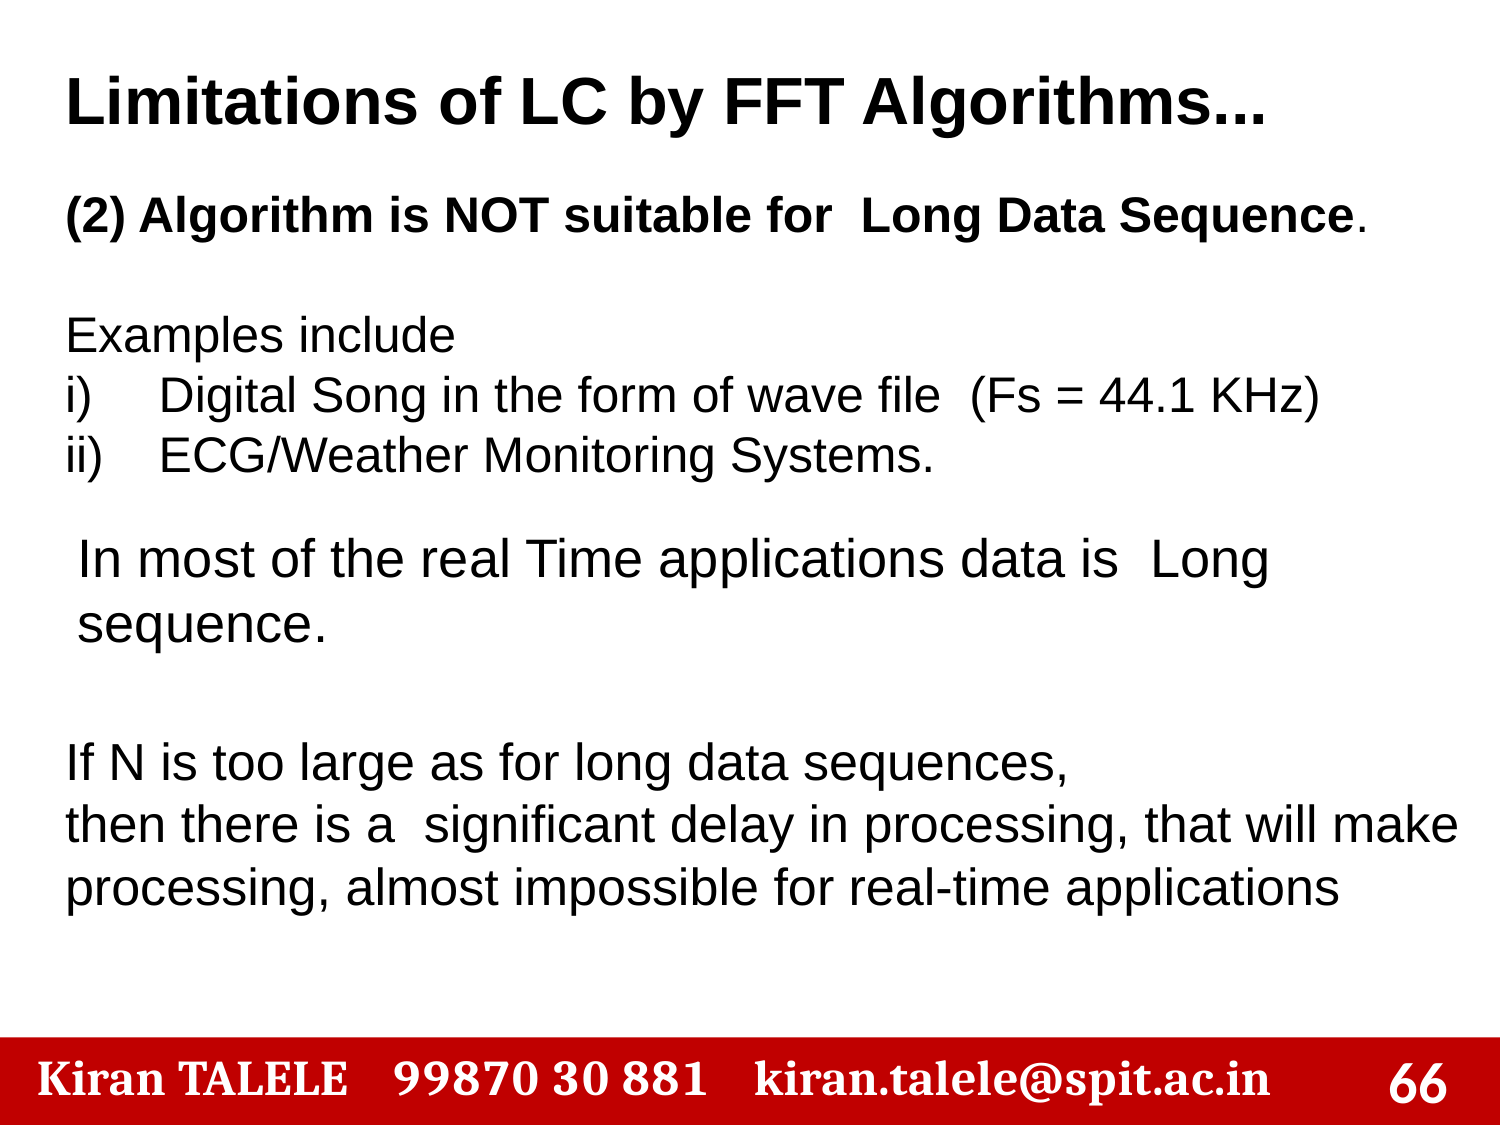

Limitations of LC by FFT Algorithms...
(2) Algorithm is NOT suitable for  Long Data Sequence.

Examples include
Digital Song in the form of wave file  (Fs = 44.1 KHz)
ECG/Weather Monitoring Systems.

In most of the real Time applications data is  Long sequence.
If N is too large as for long data sequences,
then there is a  significant delay in processing, that will make processing, almost impossible for real-time applications
66
  Kiran TALELE    99870 30 881    kiran.talele@spit.ac.in
66